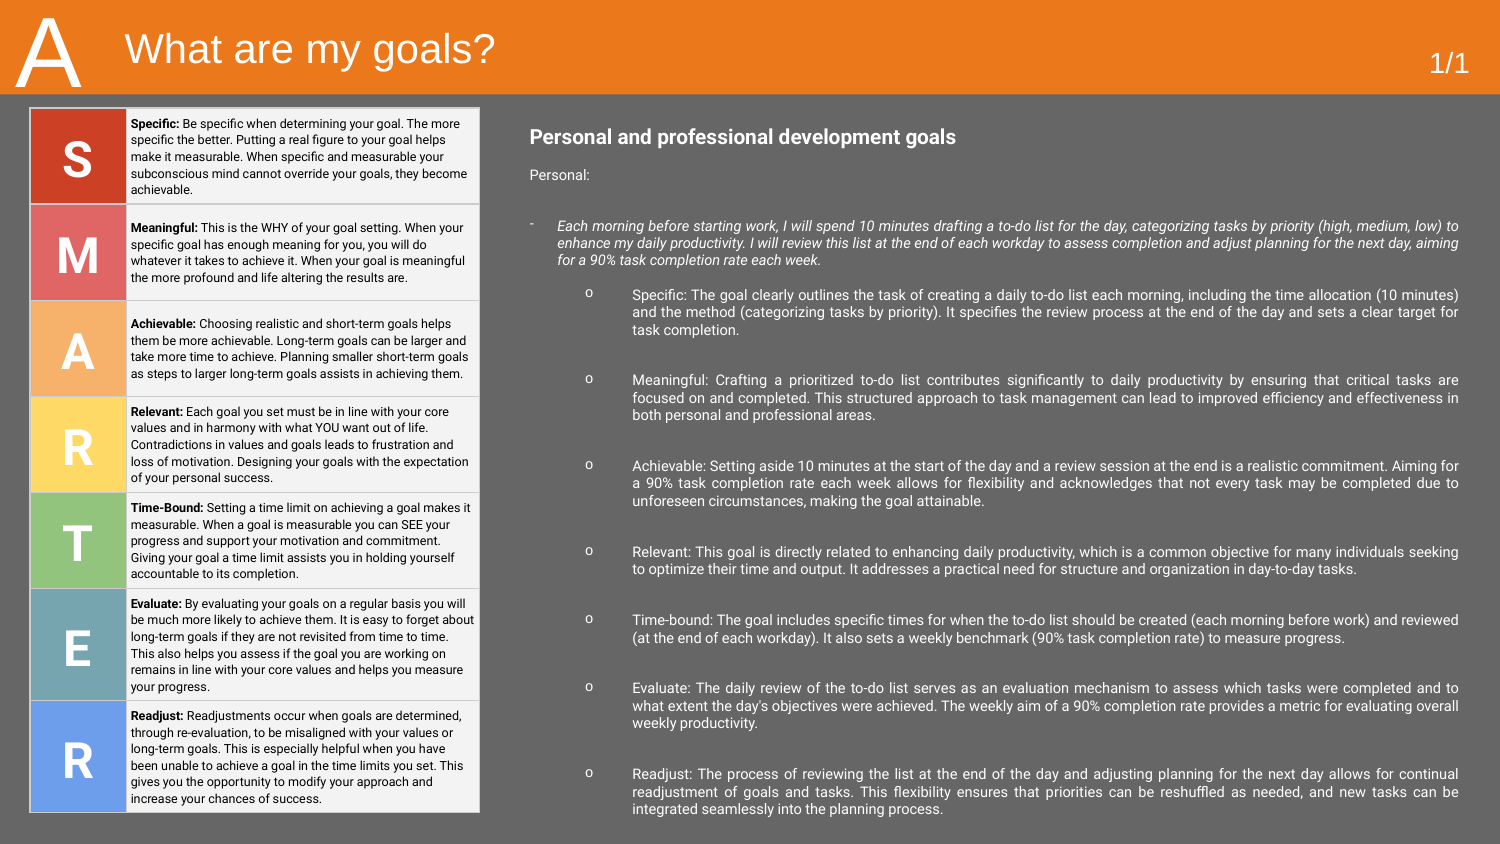

A
# What are my goals?
1/1
Personal and professional development goals
Personal:
Each morning before starting work, I will spend 10 minutes drafting a to-do list for the day, categorizing tasks by priority (high, medium, low) to enhance my daily productivity. I will review this list at the end of each workday to assess completion and adjust planning for the next day, aiming for a 90% task completion rate each week.
Specific: The goal clearly outlines the task of creating a daily to-do list each morning, including the time allocation (10 minutes) and the method (categorizing tasks by priority). It specifies the review process at the end of the day and sets a clear target for task completion.
Meaningful: Crafting a prioritized to-do list contributes significantly to daily productivity by ensuring that critical tasks are focused on and completed. This structured approach to task management can lead to improved efficiency and effectiveness in both personal and professional areas.
Achievable: Setting aside 10 minutes at the start of the day and a review session at the end is a realistic commitment. Aiming for a 90% task completion rate each week allows for flexibility and acknowledges that not every task may be completed due to unforeseen circumstances, making the goal attainable.
Relevant: This goal is directly related to enhancing daily productivity, which is a common objective for many individuals seeking to optimize their time and output. It addresses a practical need for structure and organization in day-to-day tasks.
Time-bound: The goal includes specific times for when the to-do list should be created (each morning before work) and reviewed (at the end of each workday). It also sets a weekly benchmark (90% task completion rate) to measure progress.
Evaluate: The daily review of the to-do list serves as an evaluation mechanism to assess which tasks were completed and to what extent the day's objectives were achieved. The weekly aim of a 90% completion rate provides a metric for evaluating overall weekly productivity.
Readjust: The process of reviewing the list at the end of the day and adjusting planning for the next day allows for continual readjustment of goals and tasks. This flexibility ensures that priorities can be reshuffled as needed, and new tasks can be integrated seamlessly into the planning process.

| S | Specific: Be specific when determining your goal. The more specific the better. Putting a real figure to your goal helps make it measurable. When specific and measurable your subconscious mind cannot override your goals, they become achievable. |
| --- | --- |
| M | Meaningful: This is the WHY of your goal setting. When your specific goal has enough meaning for you, you will do whatever it takes to achieve it. When your goal is meaningful the more profound and life altering the results are. |
| A | Achievable: Choosing realistic and short-term goals helps them be more achievable. Long-term goals can be larger and take more time to achieve. Planning smaller short-term goals as steps to larger long-term goals assists in achieving them. |
| R | Relevant: Each goal you set must be in line with your core values and in harmony with what YOU want out of life. Contradictions in values and goals leads to frustration and loss of motivation. Designing your goals with the expectation of your personal success. |
| T | Time-Bound: Setting a time limit on achieving a goal makes it measurable. When a goal is measurable you can SEE your progress and support your motivation and commitment. Giving your goal a time limit assists you in holding yourself accountable to its completion. |
| E | Evaluate: By evaluating your goals on a regular basis you will be much more likely to achieve them. It is easy to forget about long-term goals if they are not revisited from time to time. This also helps you assess if the goal you are working on remains in line with your core values and helps you measure your progress. |
| R | Readjust: Readjustments occur when goals are determined, through re-evaluation, to be misaligned with your values or long-term goals. This is especially helpful when you have been unable to achieve a goal in the time limits you set. This gives you the opportunity to modify your approach and increase your chances of success. |